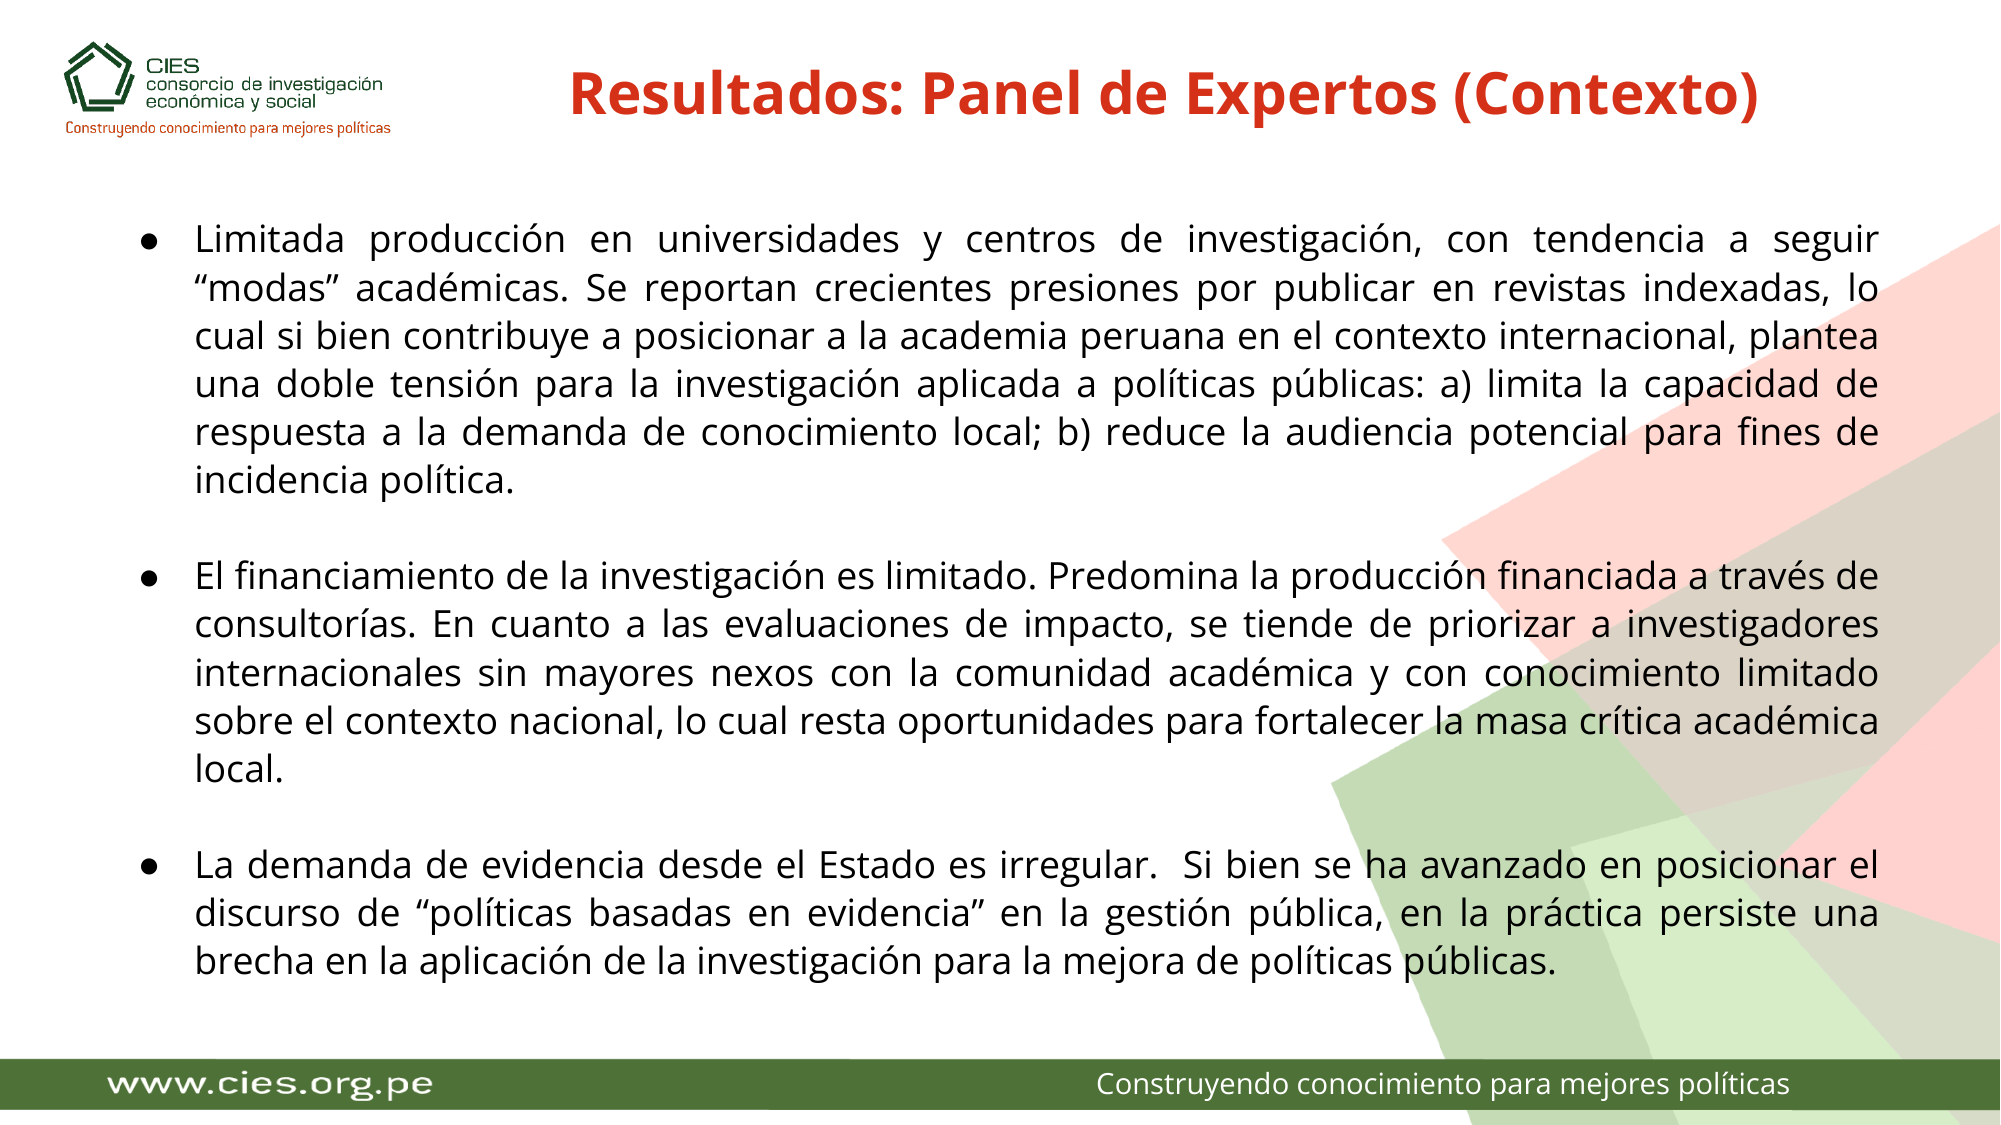

# Resultados: Panel de Expertos (Contexto)
Limitada producción en universidades y centros de investigación, con tendencia a seguir “modas” académicas. Se reportan crecientes presiones por publicar en revistas indexadas, lo cual si bien contribuye a posicionar a la academia peruana en el contexto internacional, plantea una doble tensión para la investigación aplicada a políticas públicas: a) limita la capacidad de respuesta a la demanda de conocimiento local; b) reduce la audiencia potencial para fines de incidencia política.

El financiamiento de la investigación es limitado. Predomina la producción financiada a través de consultorías. En cuanto a las evaluaciones de impacto, se tiende de priorizar a investigadores internacionales sin mayores nexos con la comunidad académica y con conocimiento limitado sobre el contexto nacional, lo cual resta oportunidades para fortalecer la masa crítica académica local.

La demanda de evidencia desde el Estado es irregular.  Si bien se ha avanzado en posicionar el discurso de “políticas basadas en evidencia” en la gestión pública, en la práctica persiste una brecha en la aplicación de la investigación para la mejora de políticas públicas.